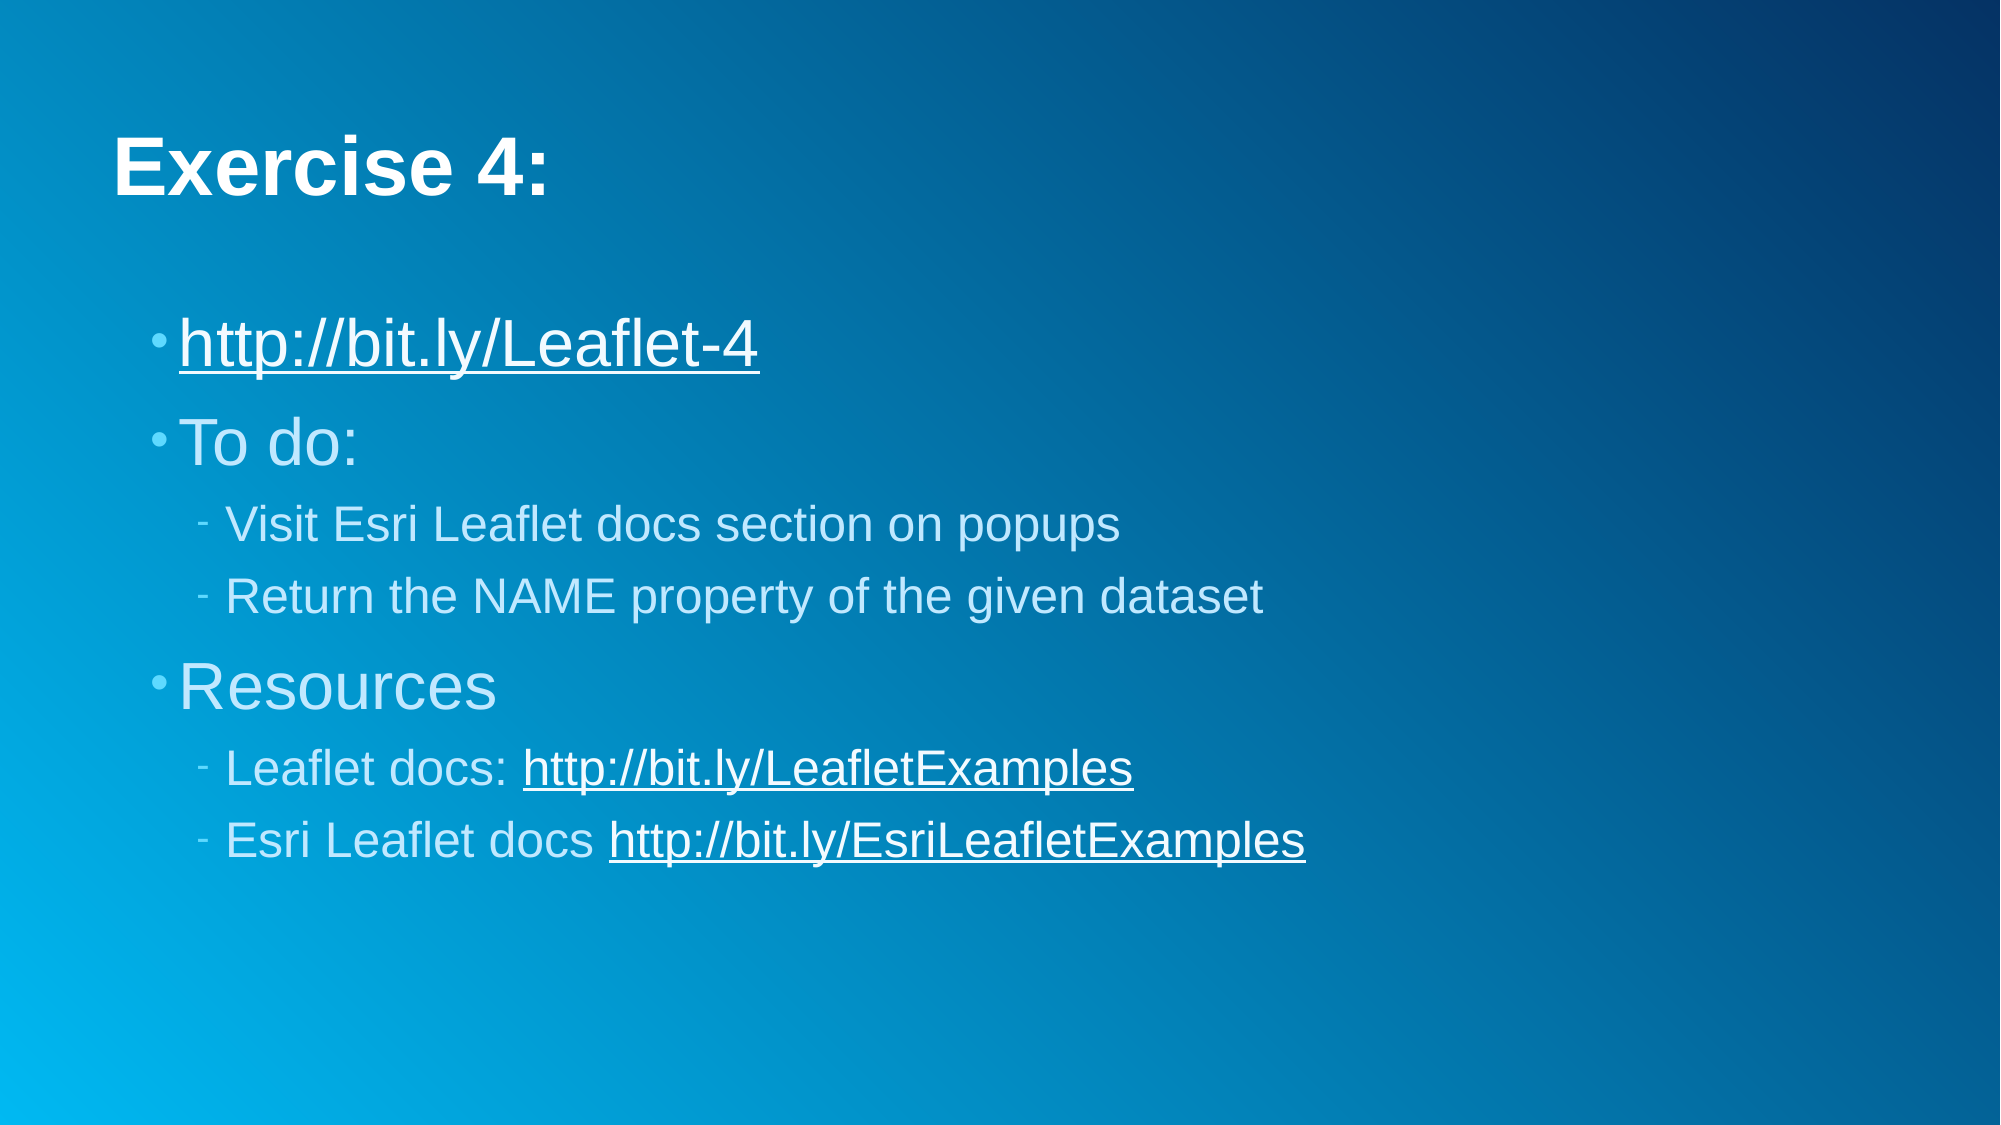

# Exercise 4:
http://bit.ly/Leaflet-4
To do:
Visit Esri Leaflet docs section on popups
Return the NAME property of the given dataset
Resources
Leaflet docs: http://bit.ly/LeafletExamples
Esri Leaflet docs http://bit.ly/EsriLeafletExamples